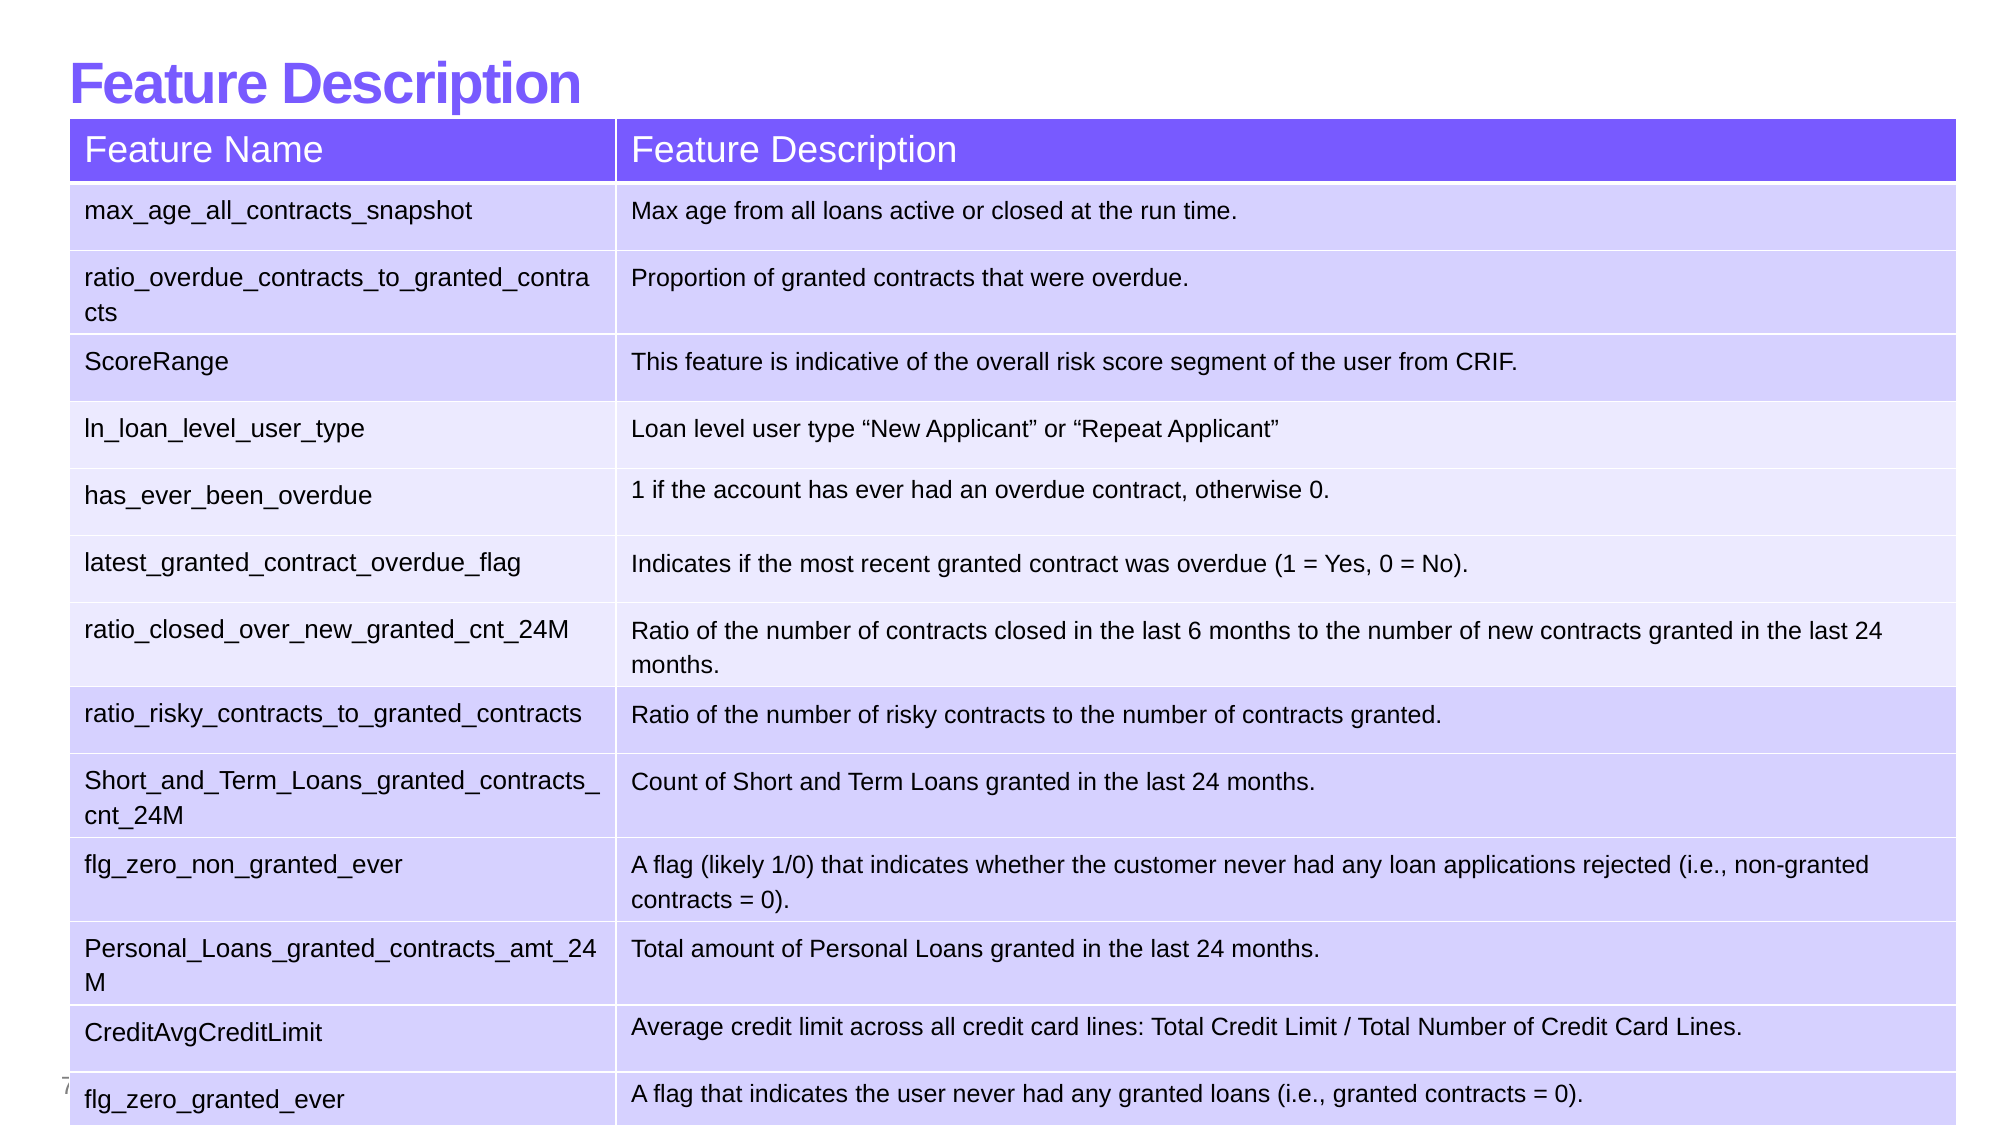

# Feature Description
| Feature Name | Feature Description |
| --- | --- |
| max\_age\_all\_contracts\_snapshot | Max age from all loans active or closed at the run time.​ |
| ratio\_overdue\_contracts\_to\_granted\_contracts | Proportion of granted contracts that were overdue. |
| ScoreRange | This feature is indicative of the overall risk score segment of the user from CRIF.​ |
| ln\_loan\_level\_user\_type | Loan level user type “New Applicant” or “Repeat Applicant”​ |
| has\_ever\_been\_overdue | 1 if the account has ever had an overdue contract, otherwise 0.​ |
| latest\_granted\_contract\_overdue\_flag | Indicates if the most recent granted contract was overdue (1 = Yes, 0 = No).​ |
| ratio\_closed\_over\_new\_granted\_cnt\_24M | Ratio of the number of contracts closed in the last 6 months to the number of new contracts granted in the last 24 months.​ |
| ratio\_risky\_contracts\_to\_granted\_contracts | Ratio of the number of risky contracts to the number of contracts granted.​ |
| Short\_and\_Term\_Loans\_granted\_contracts\_cnt\_24M | Count of Short and Term Loans granted in the last 24 months.​​​ |
| flg\_zero\_non\_granted\_ever | A flag (likely 1/0) that indicates whether the customer never had any loan applications rejected (i.e., non-granted contracts = 0).​​ |
| Personal\_Loans\_granted\_contracts\_amt\_24M | Total amount of Personal Loans granted in the last 24 months.​ |
| CreditAvgCreditLimit | Average credit limit across all credit card lines: Total Credit Limit / Total Number of Credit Card Lines.​​ |
| flg\_zero\_granted\_ever | A flag that indicates the user never had any granted loans (i.e., granted contracts = 0).​​ |
7